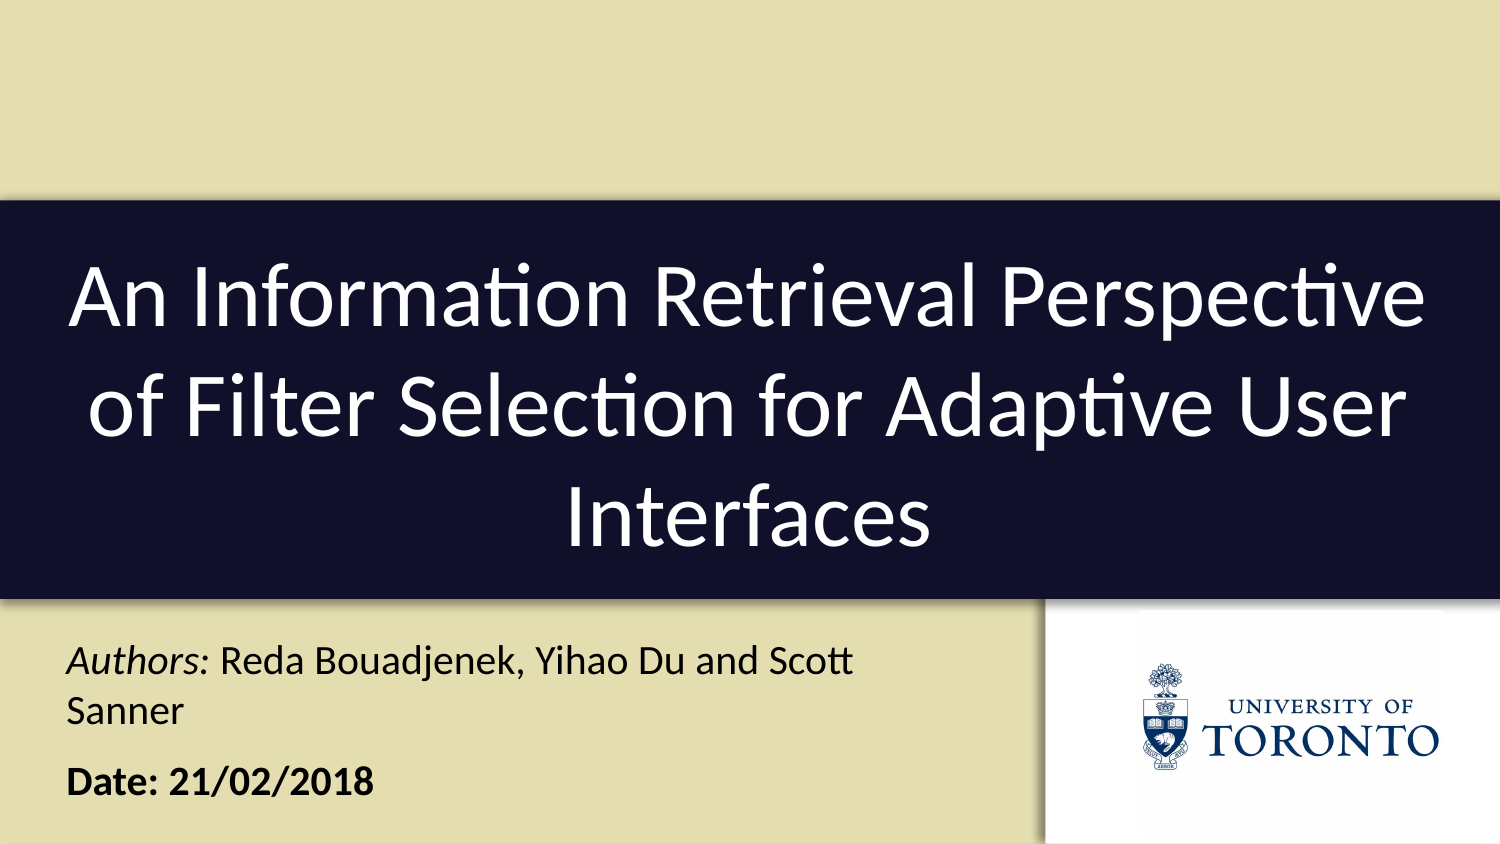

# An Information Retrieval Perspective of Filter Selection for Adaptive User Interfaces
Authors: Reda Bouadjenek, Yihao Du and Scott Sanner
Date: 21/02/2018